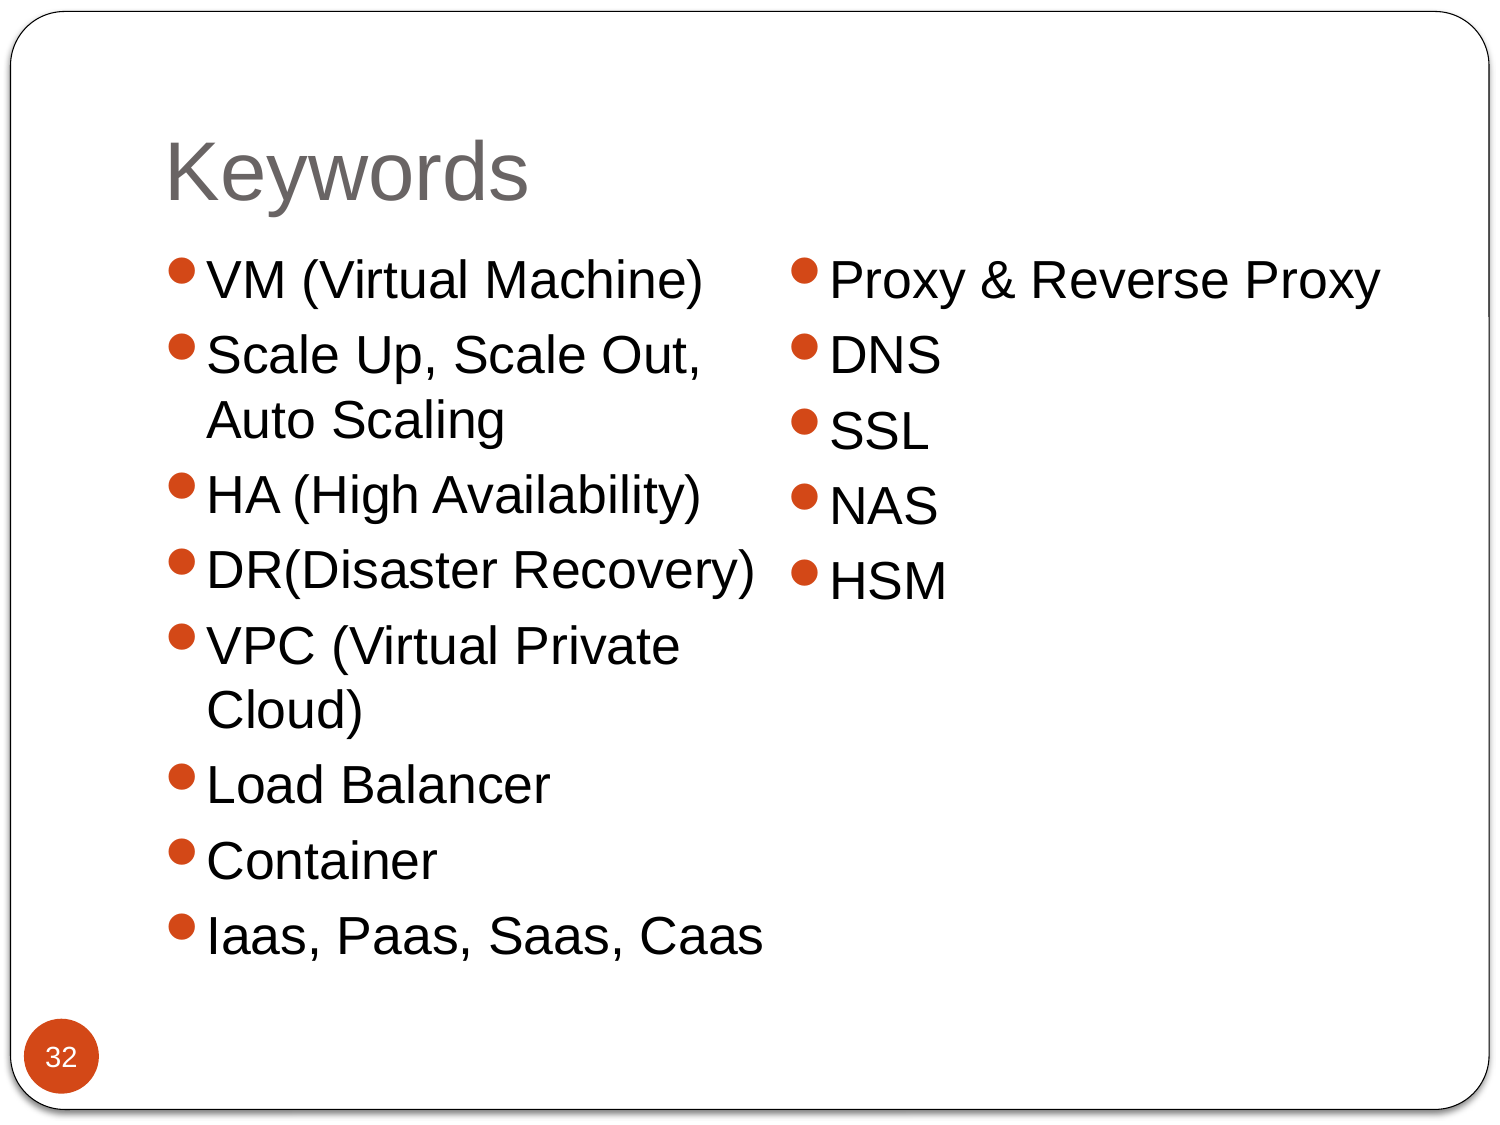

# Keywords
VM (Virtual Machine)
Scale Up, Scale Out, Auto Scaling
HA (High Availability)
DR(Disaster Recovery)
VPC (Virtual Private Cloud)
Load Balancer
Container
Iaas, Paas, Saas, Caas
Proxy & Reverse Proxy
DNS
SSL
NAS
HSM

32